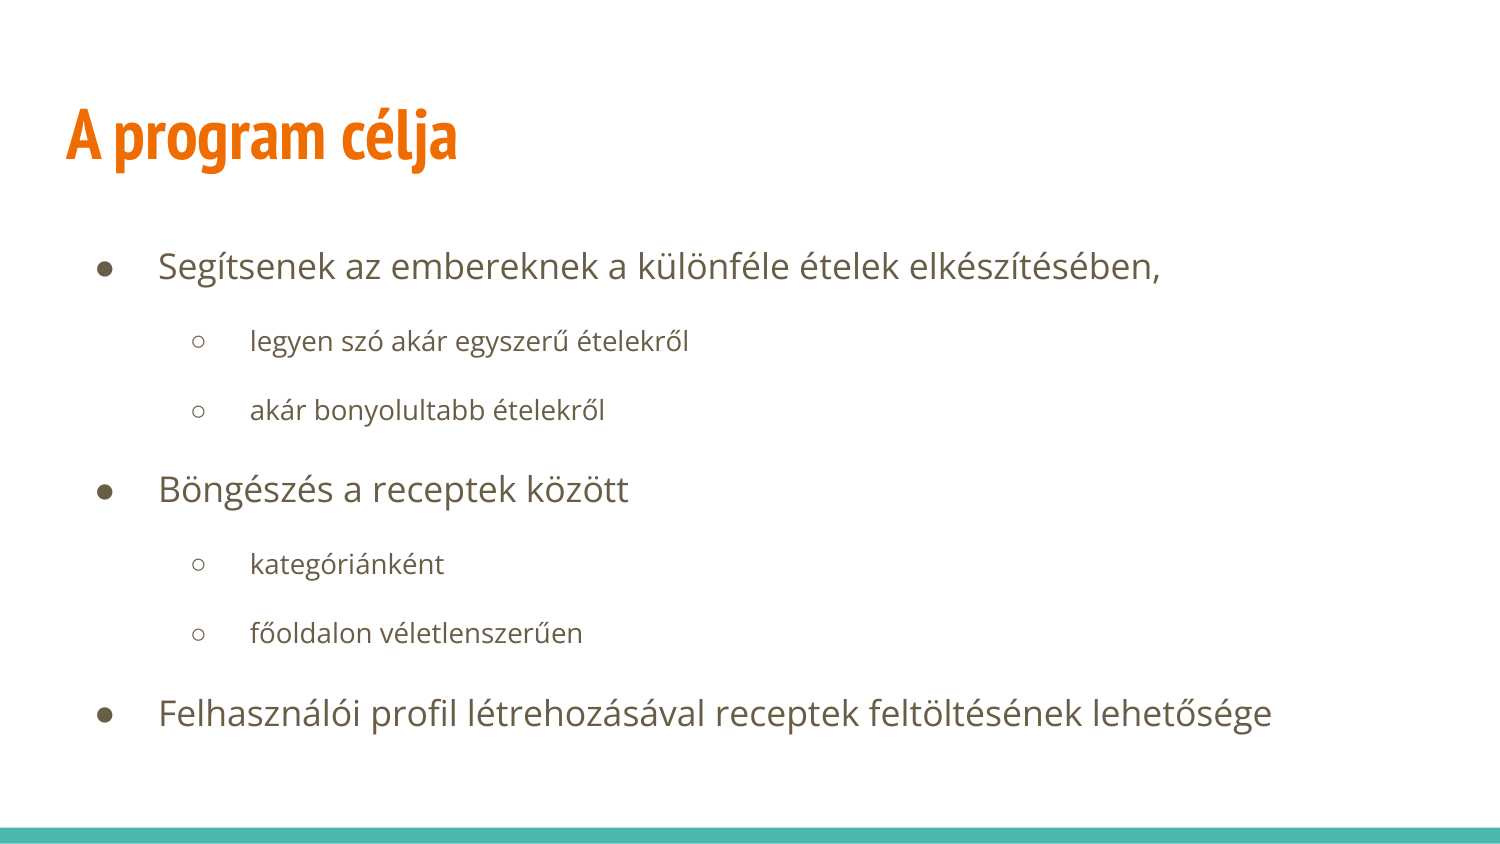

# A program célja
Segítsenek az embereknek a különféle ételek elkészítésében,
legyen szó akár egyszerű ételekről
akár bonyolultabb ételekről
Böngészés a receptek között
kategóriánként
főoldalon véletlenszerűen
Felhasználói profil létrehozásával receptek feltöltésének lehetősége